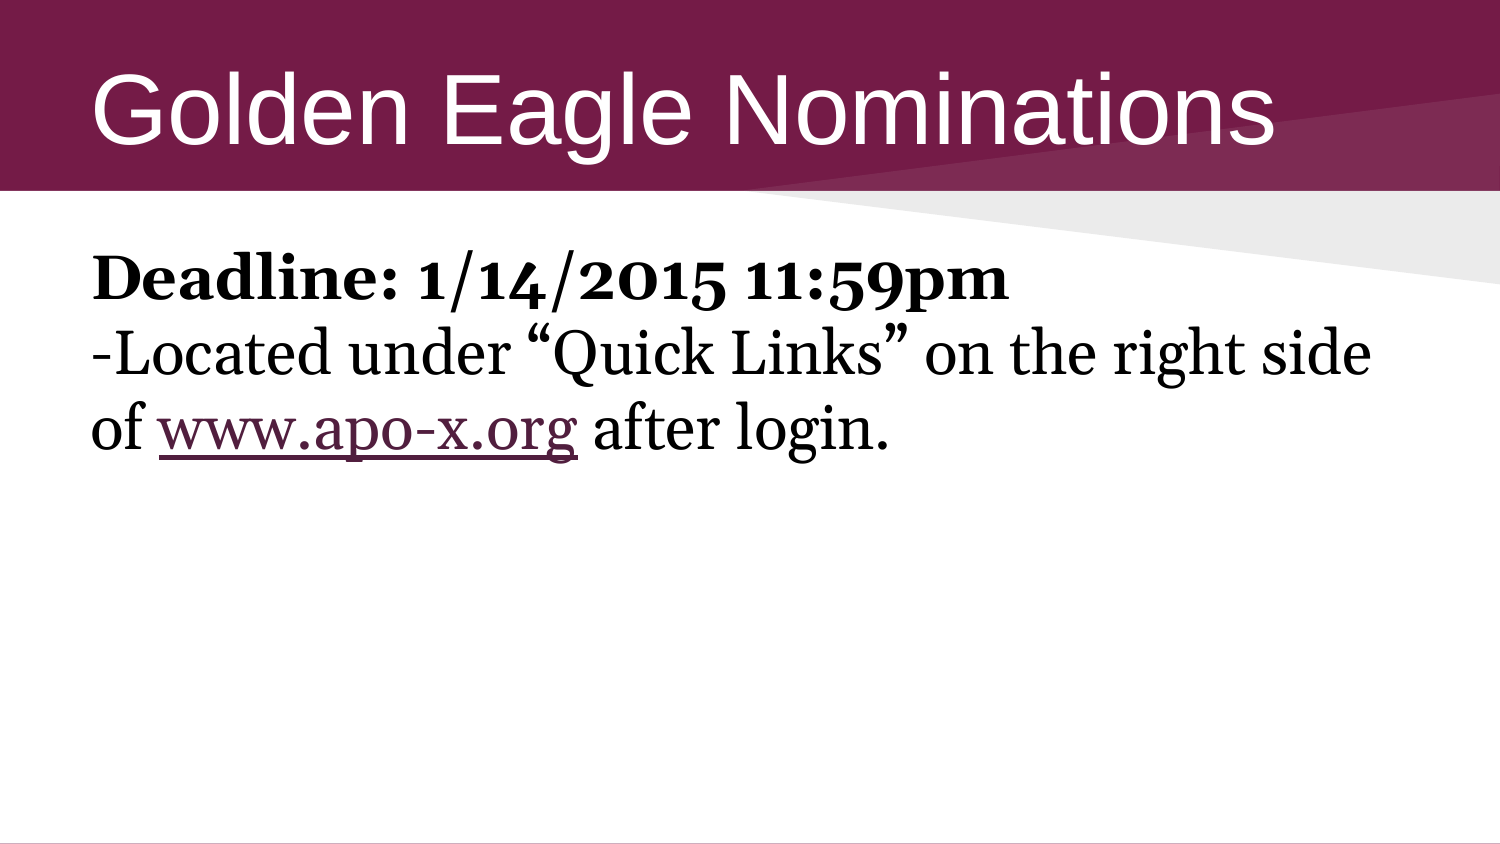

# Golden Eagle Nominations
Deadline: 1/14/2015 11:59pm
-Located under “Quick Links” on the right side of www.apo-x.org after login.